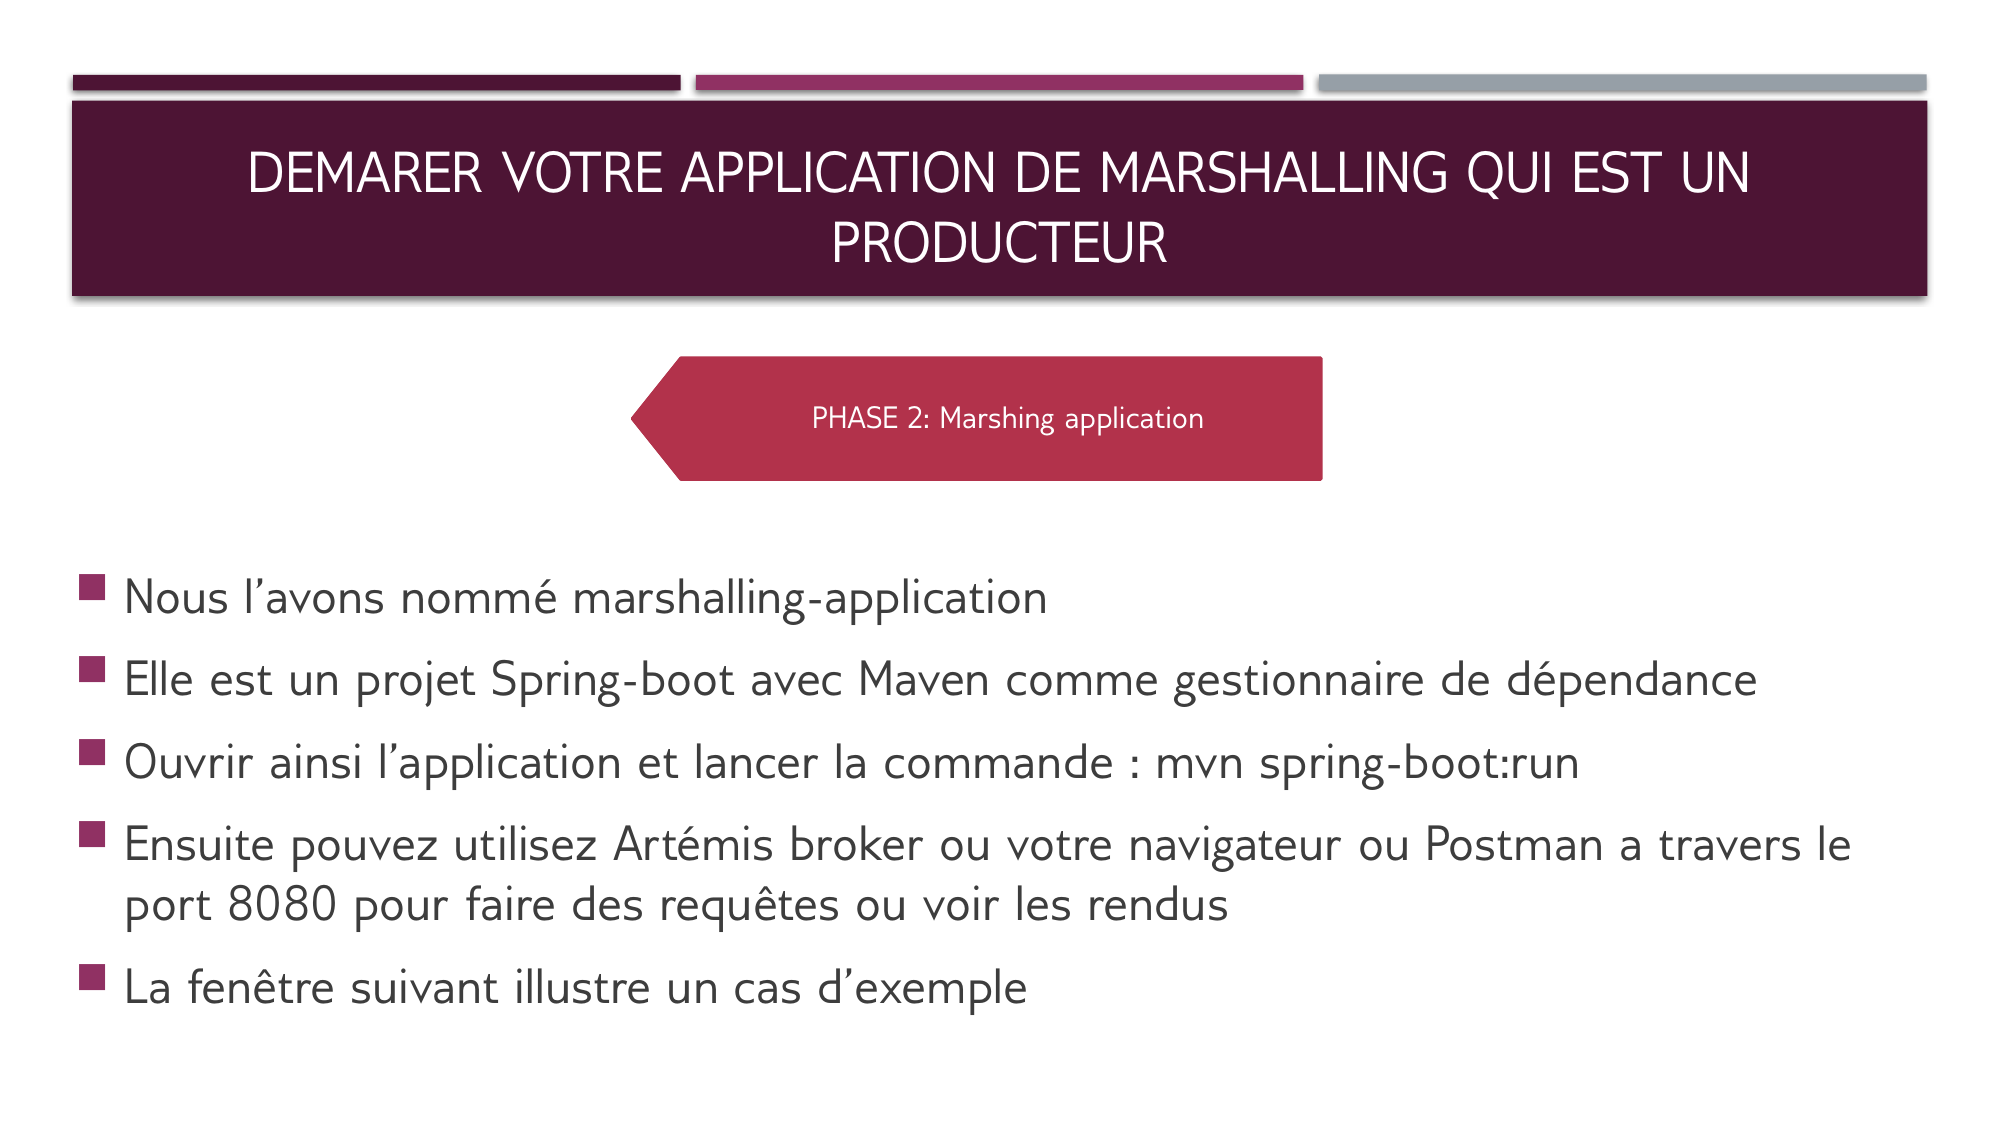

# DEMARER VOTRE APPLICATION DE MARSHALLING QUI EST UN PROdUCTEUR
PHASE 2: Marshing application

Nous l’avons nommé marshalling-application
Elle est un projet Spring-boot avec Maven comme gestionnaire de dépendance
Ouvrir ainsi l’application et lancer la commande : mvn spring-boot:run
Ensuite pouvez utilisez Artémis broker ou votre navigateur ou Postman a travers le port 8080 pour faire des requêtes ou voir les rendus
La fenêtre suivant illustre un cas d’exemple